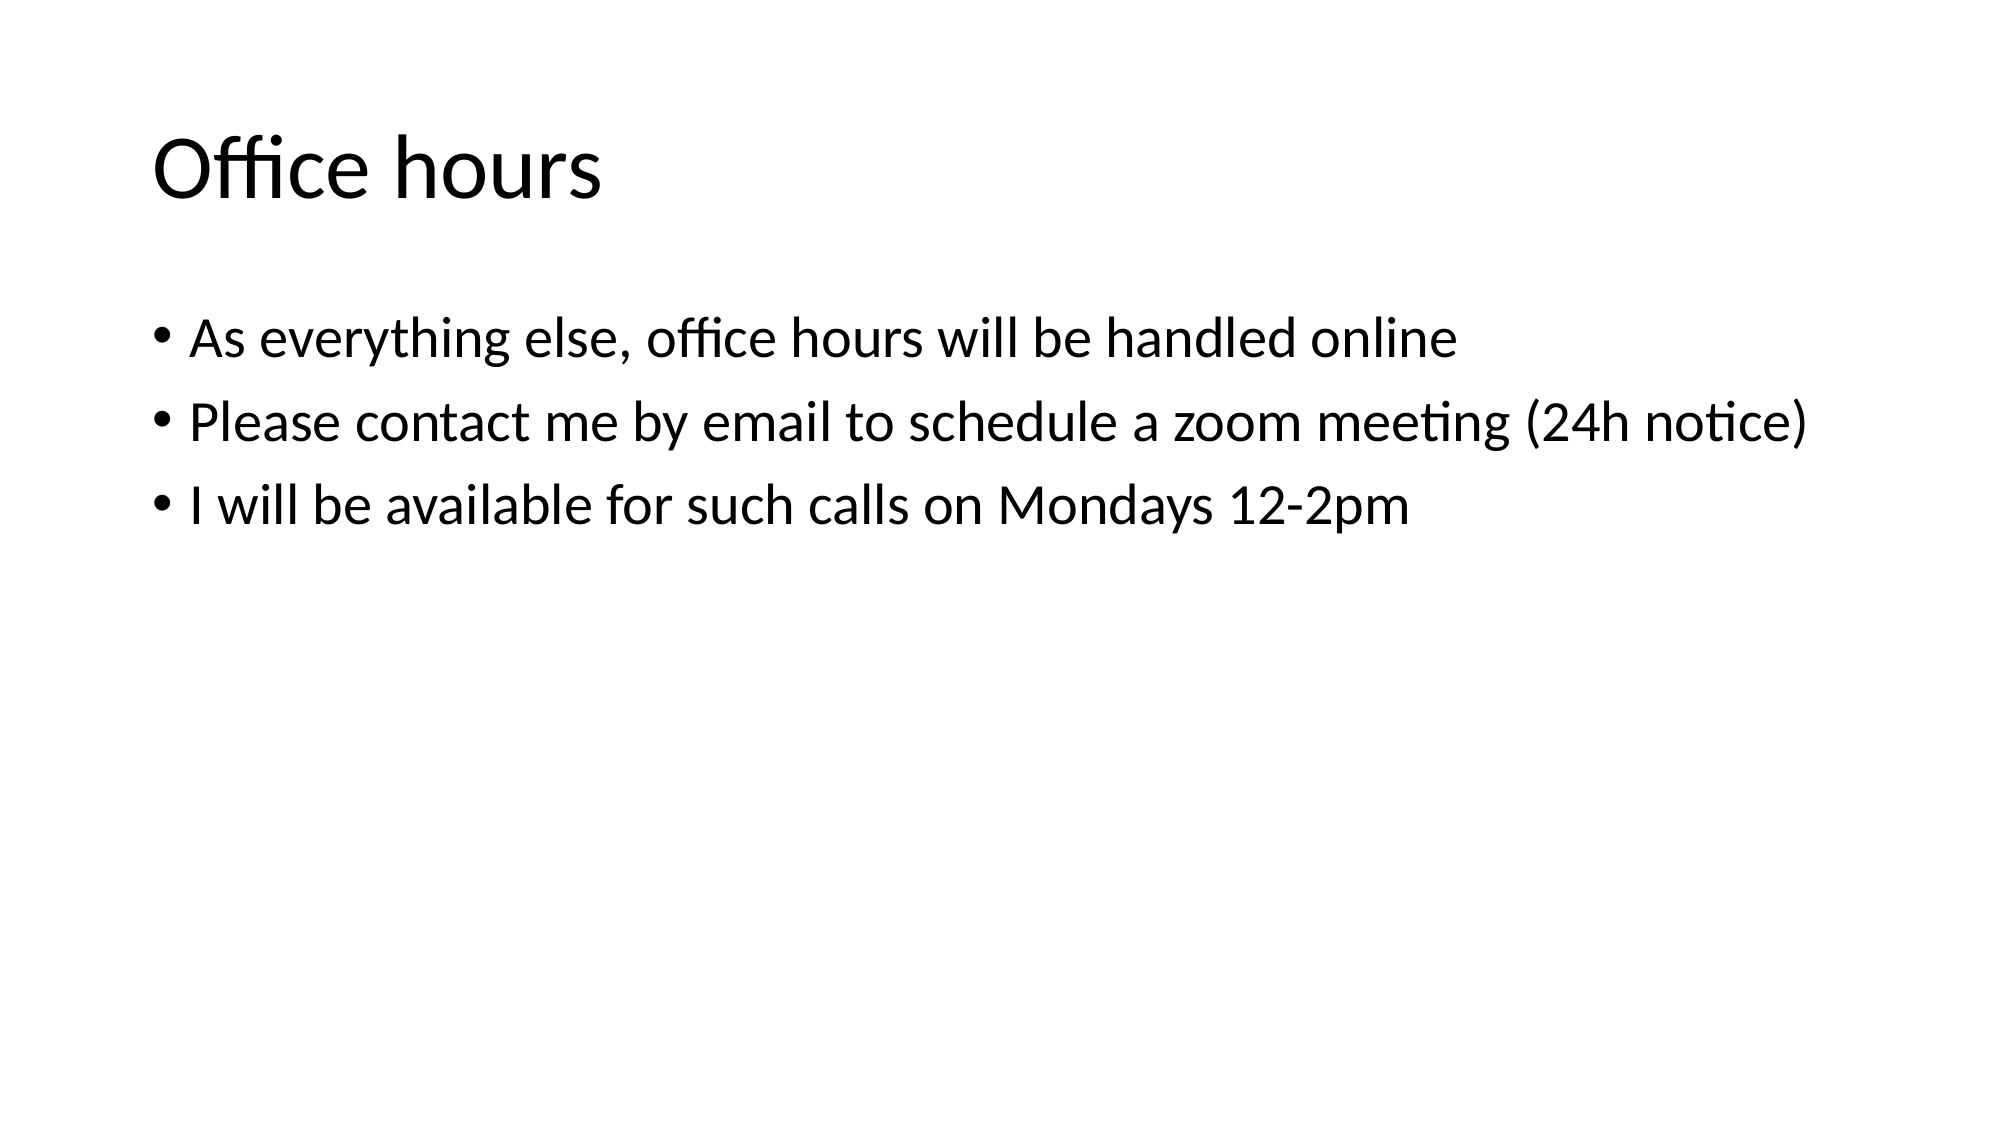

# Office hours
As everything else, office hours will be handled online
Please contact me by email to schedule a zoom meeting (24h notice)
I will be available for such calls on Mondays 12-2pm